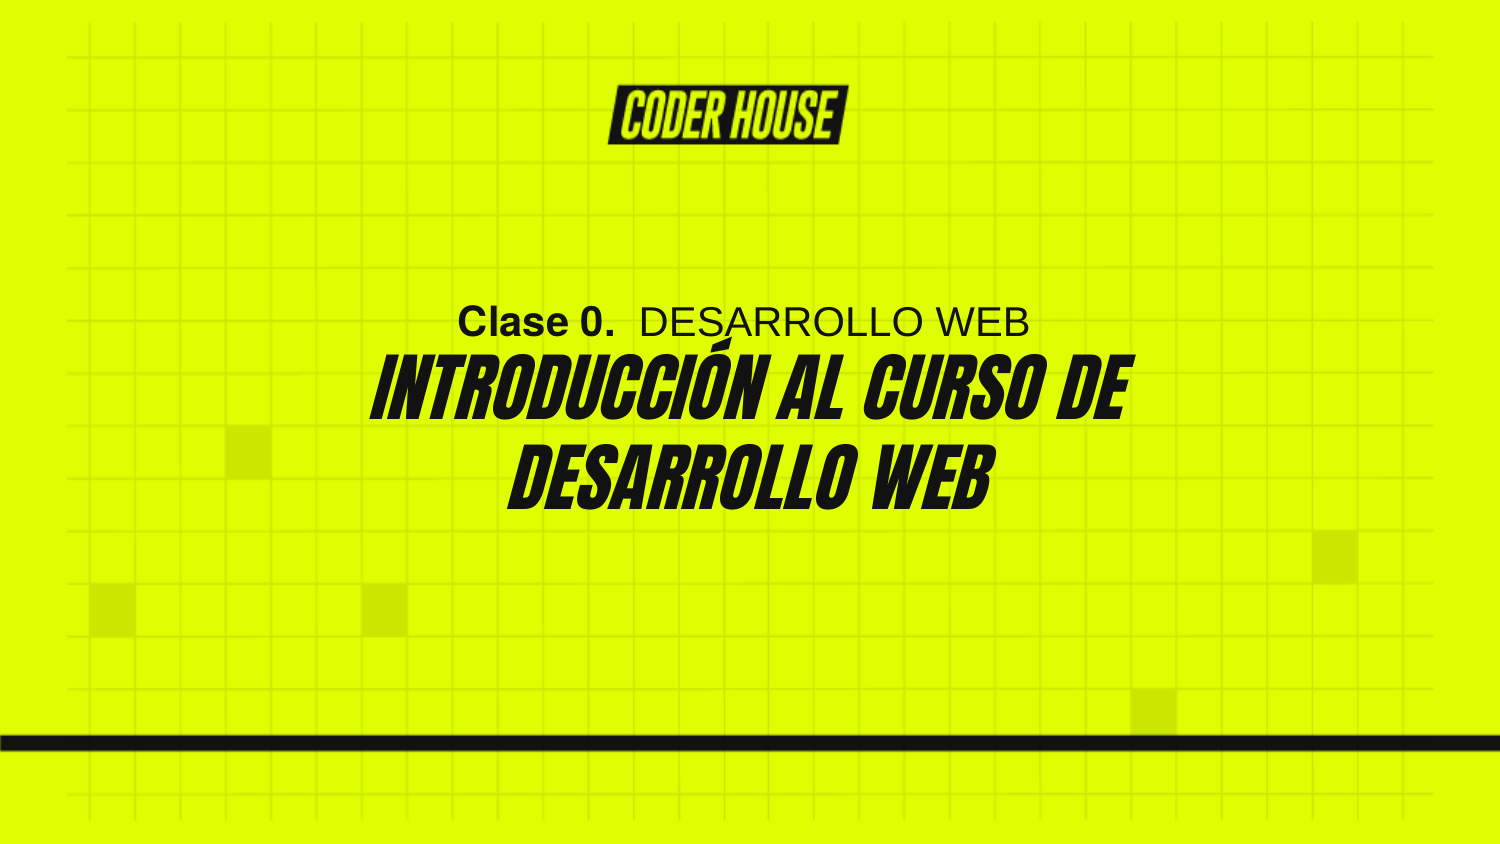

Clase 0.  DESARROLLO WEB
INTRODUCCIÓN AL CURSO DE DESARROLLO WEB